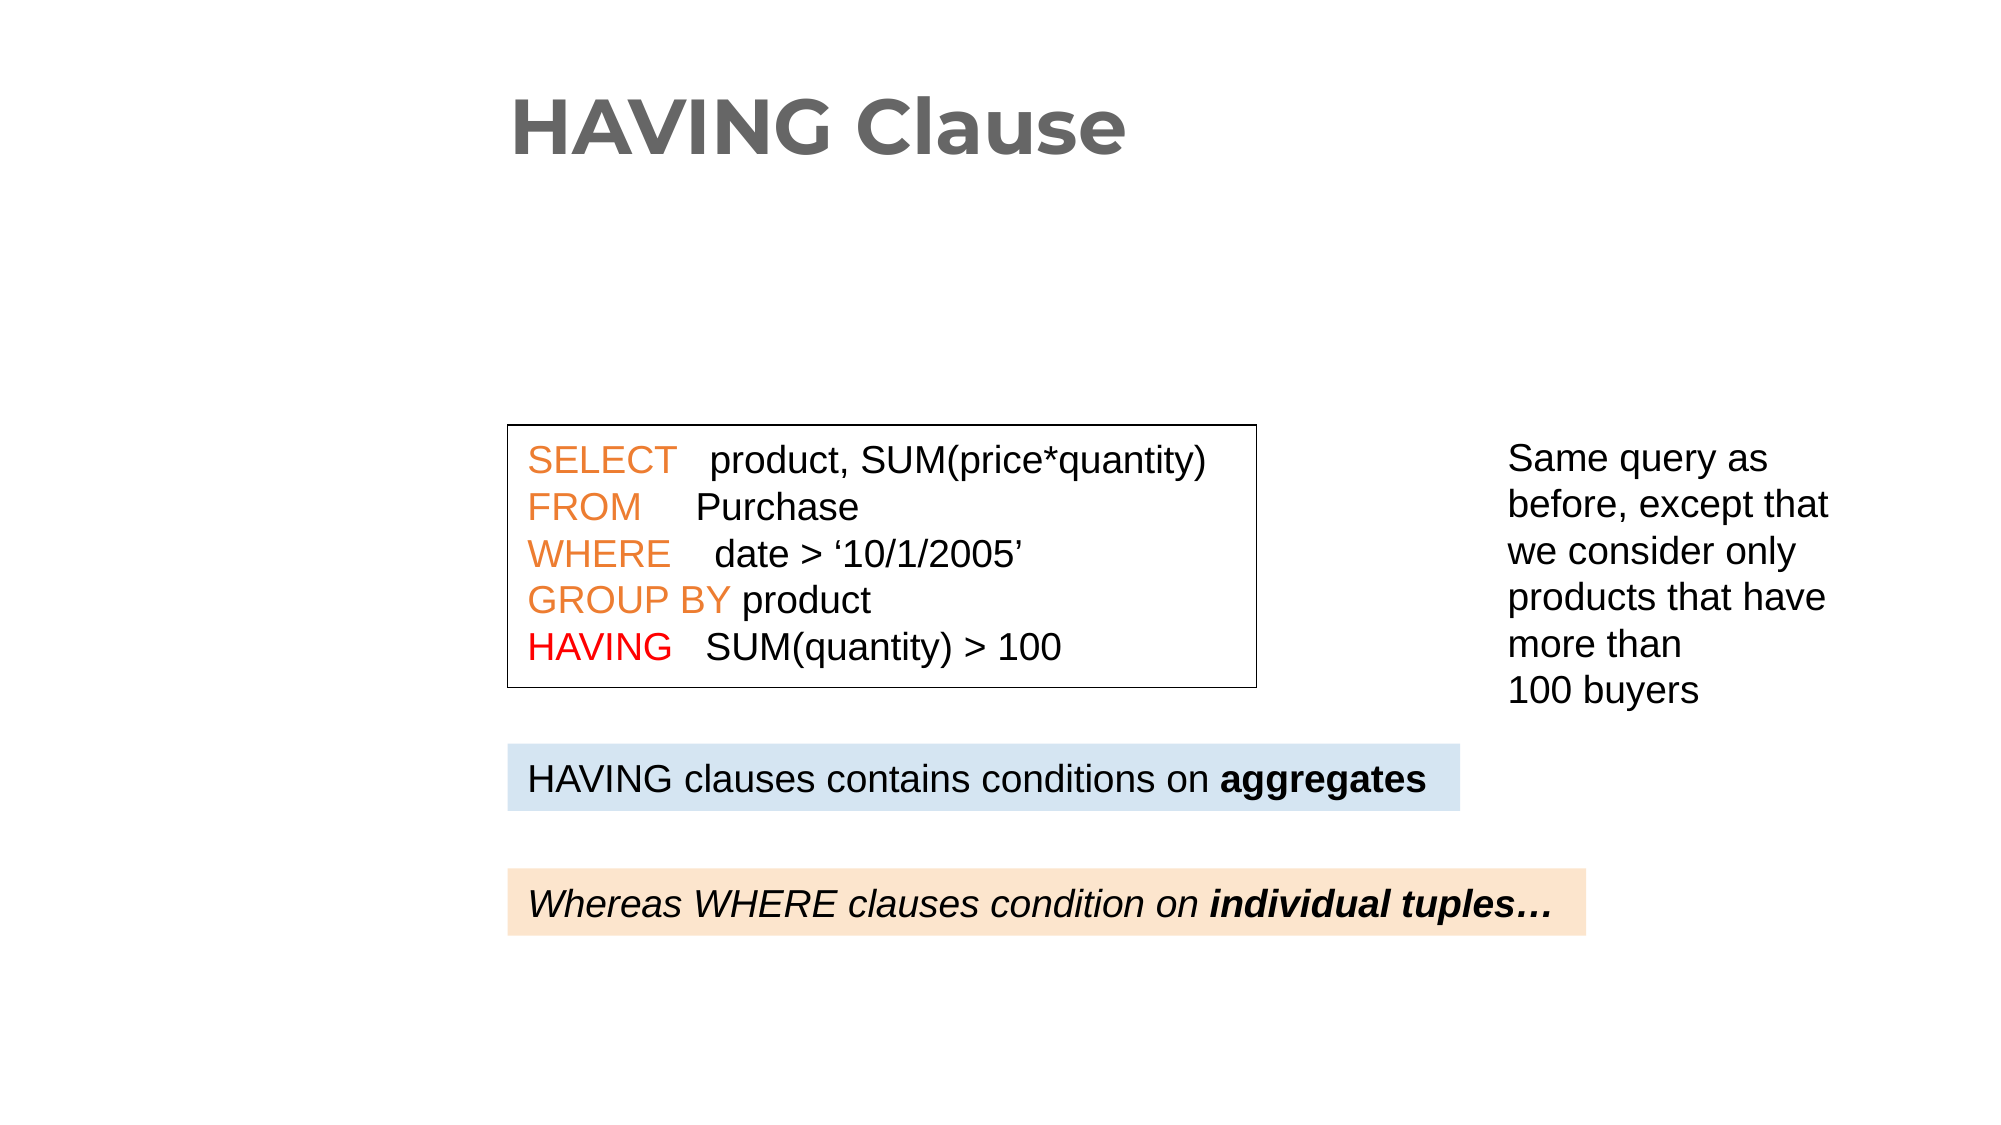

HAVING Clause
Same query as before, except that we consider only products that have more than
100 buyers
SELECT   product, SUM(price*quantity)
FROM     Purchase
WHERE    date > ‘10/1/2005’
GROUP BY product
HAVING   SUM(quantity) > 100
HAVING clauses contains conditions on aggregates
Whereas WHERE clauses condition on individual tuples…